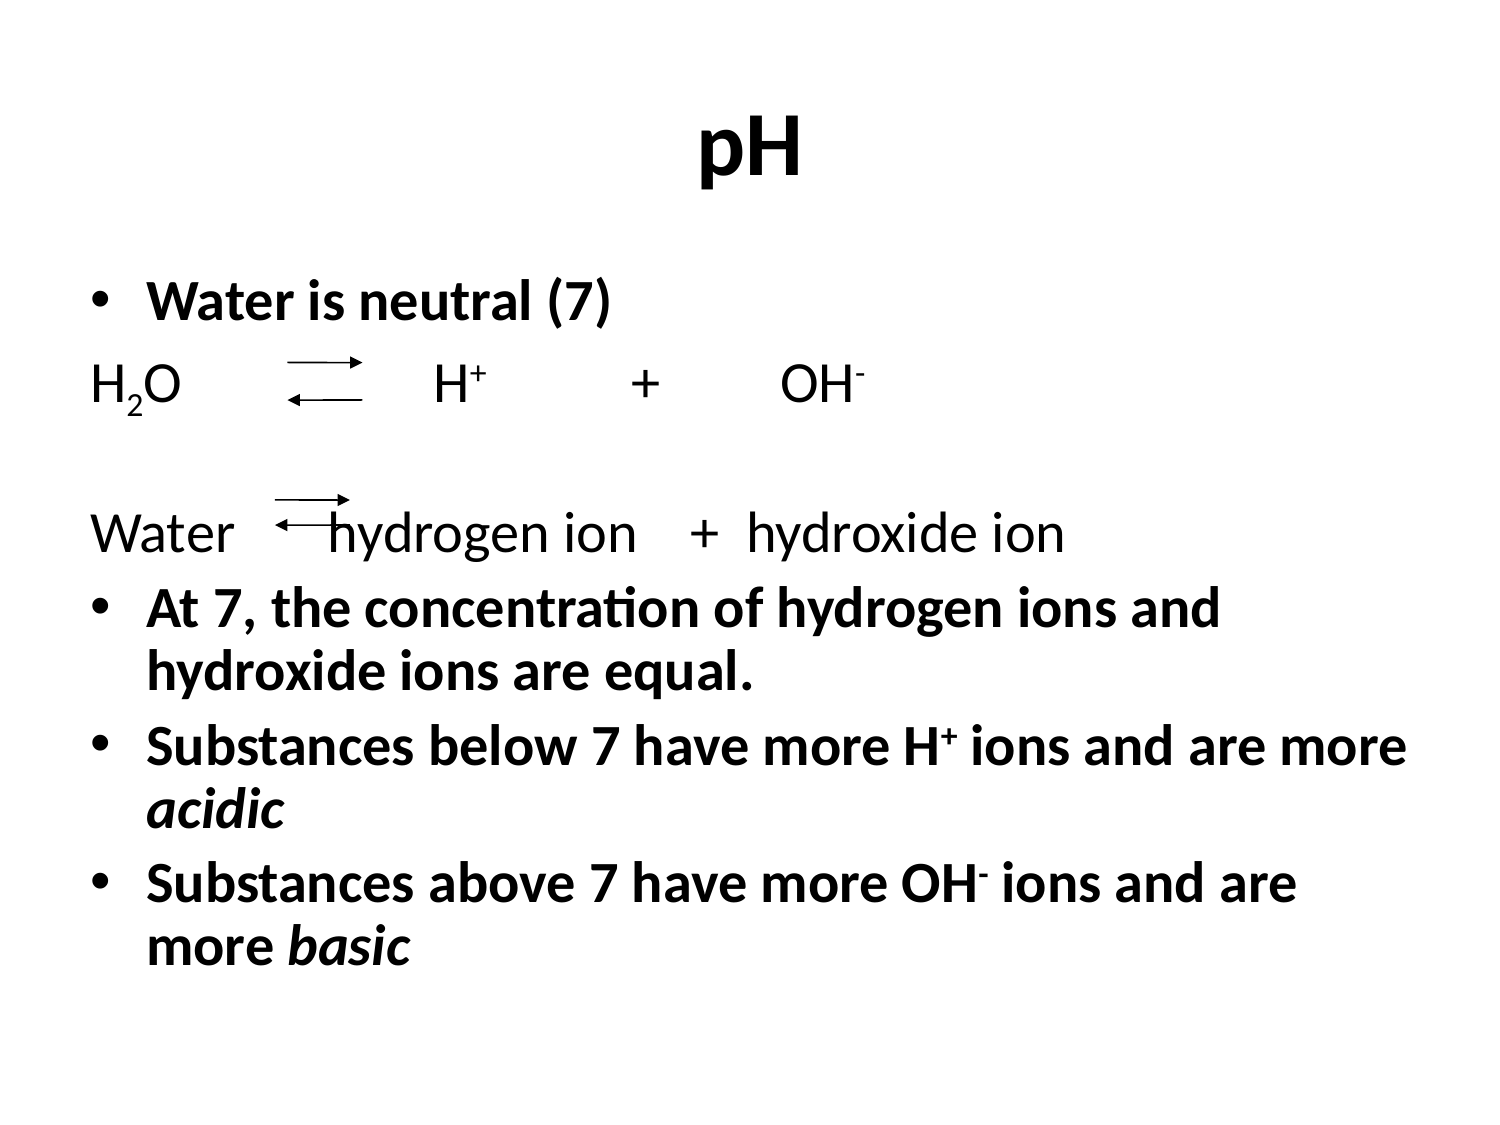

# pH
Water is neutral (7)
H2O                   H+           +         OH-

Water       hydrogen ion    +  hydroxide ion
At 7, the concentration of hydrogen ions and hydroxide ions are equal.
Substances below 7 have more H+ ions and are more acidic
Substances above 7 have more OH- ions and are more basic